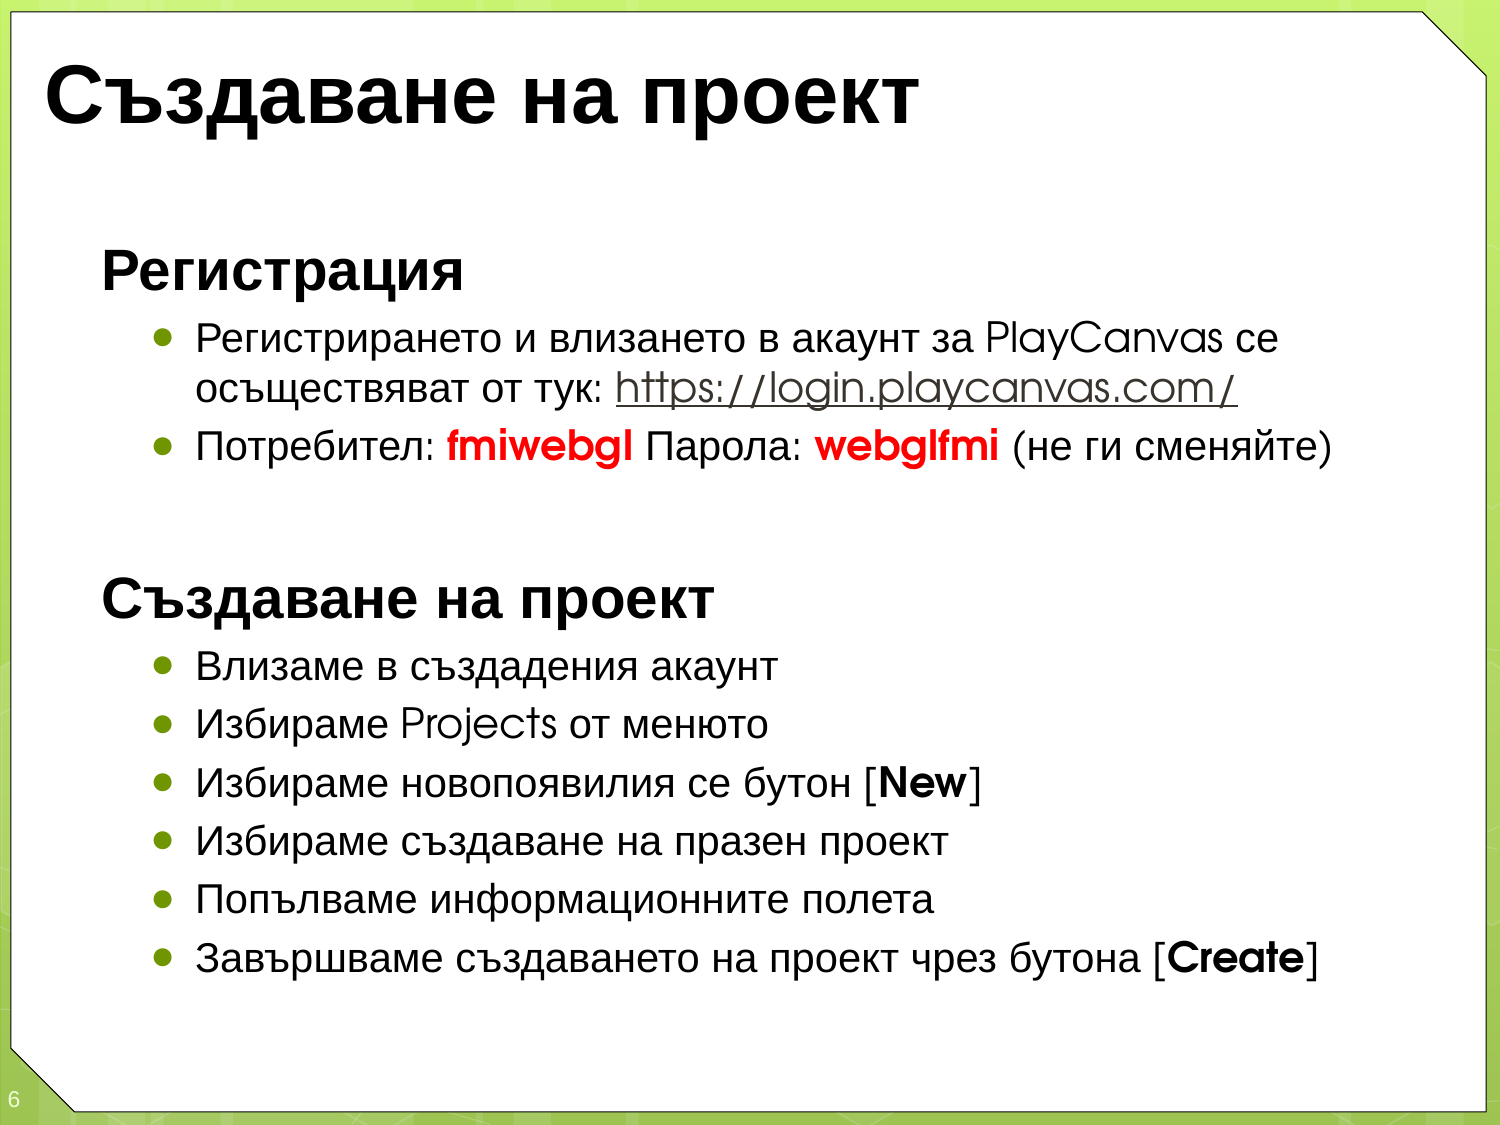

# Създаване на проект
Регистрация
Регистрирането и влизането в акаунт за PlayCanvas се осъществяват от тук: https://login.playcanvas.com/
Потребител: fmiwebgl	Парола: webglfmi (не ги сменяйте)

Създаване на проект
Влизаме в създадения акаунт
Избираме Projects от менюто
Избираме новопоявилия се бутон [New]
Избираме създаване на празен проект
Попълваме информационните полета
Завършваме създаването на проект чрез бутона [Create]